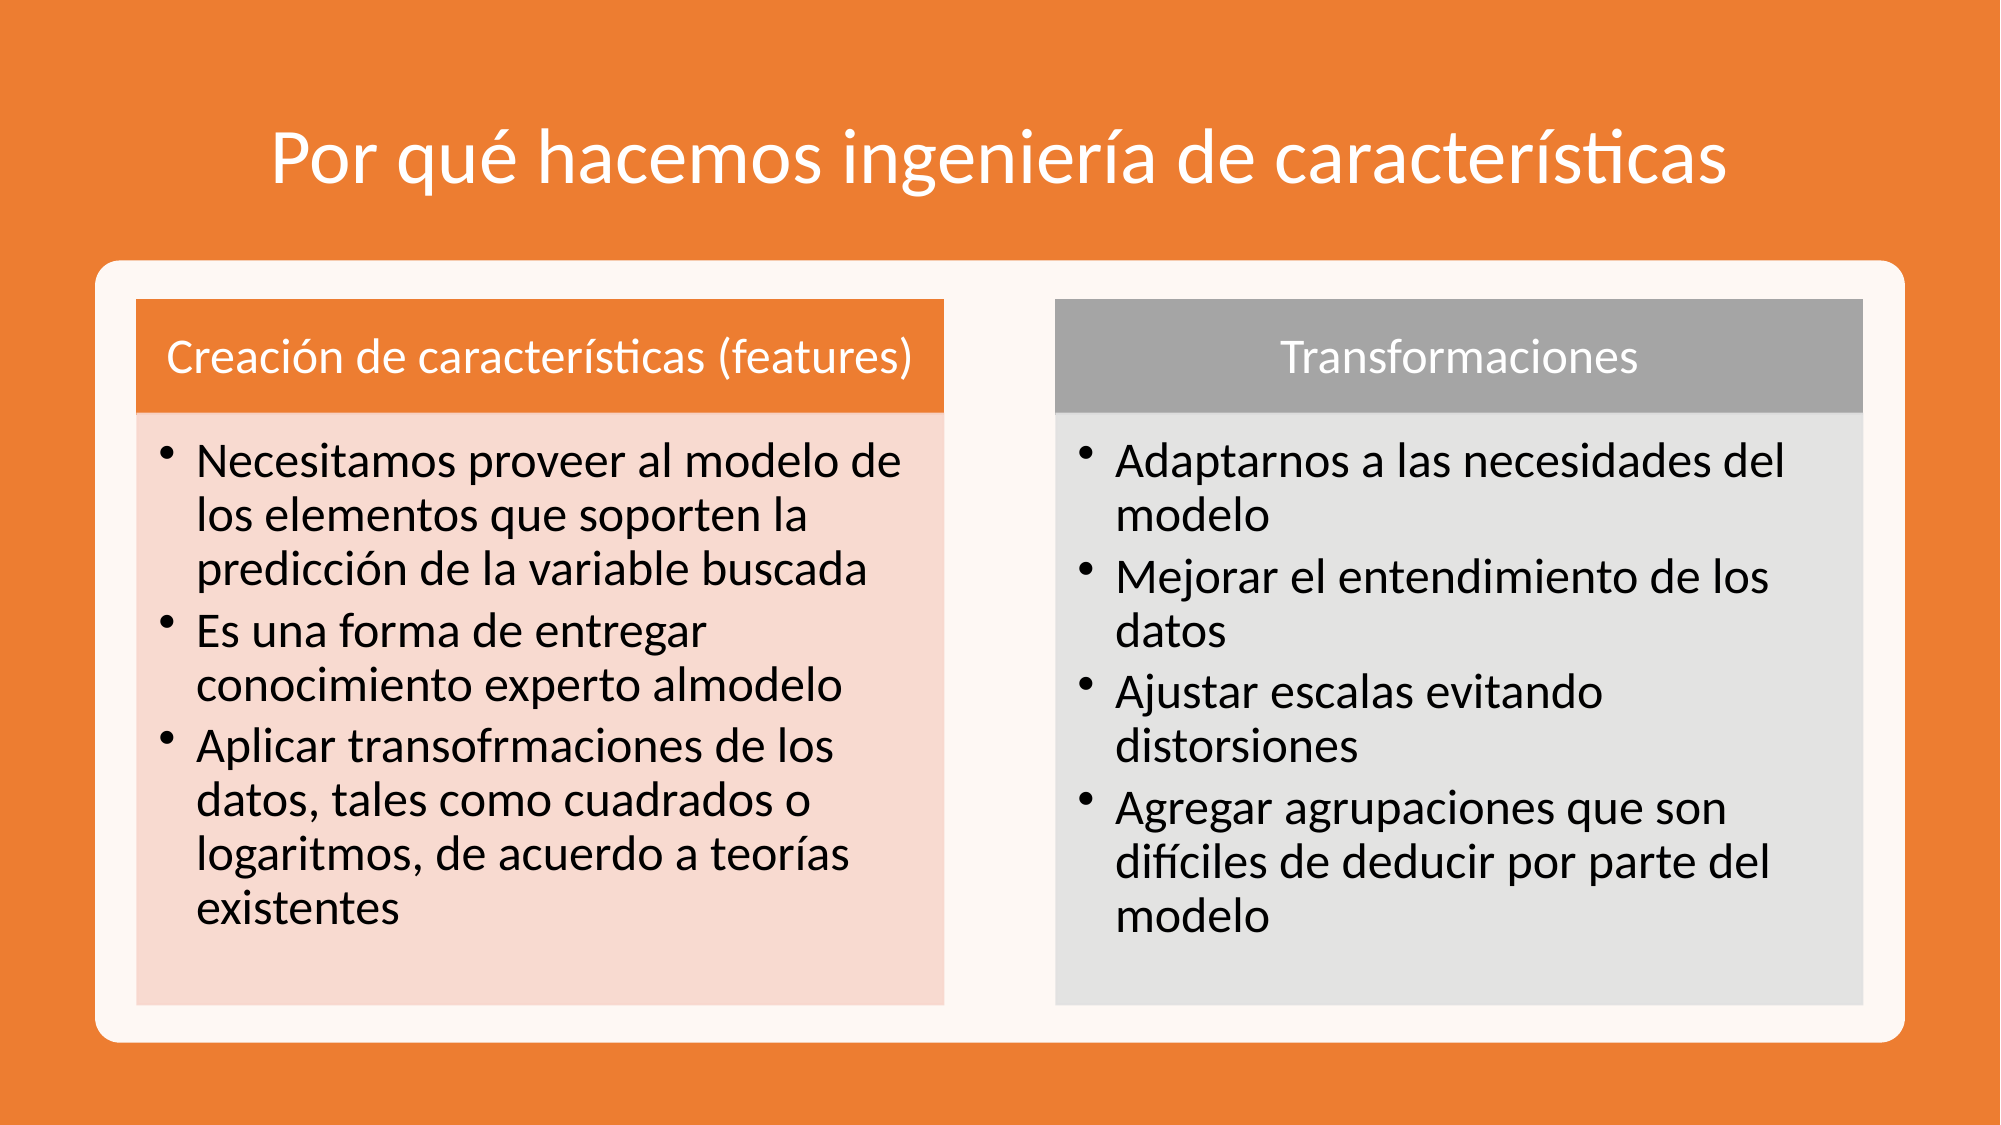

# Por qué hacemos ingeniería de características

Creación de características (features)
Necesitamos proveer al modelo de los elementos que soporten la predicción de la variable buscada
Es una forma de entregar conocimiento experto almodelo
Aplicar transofrmaciones de los datos, tales como cuadrados o logaritmos, de acuerdo a teorías existentes
Transformaciones
Adaptarnos a las necesidades del modelo
Mejorar el entendimiento de los datos
Ajustar escalas evitando distorsiones
Agregar agrupaciones que son difíciles de deducir por parte del modelo